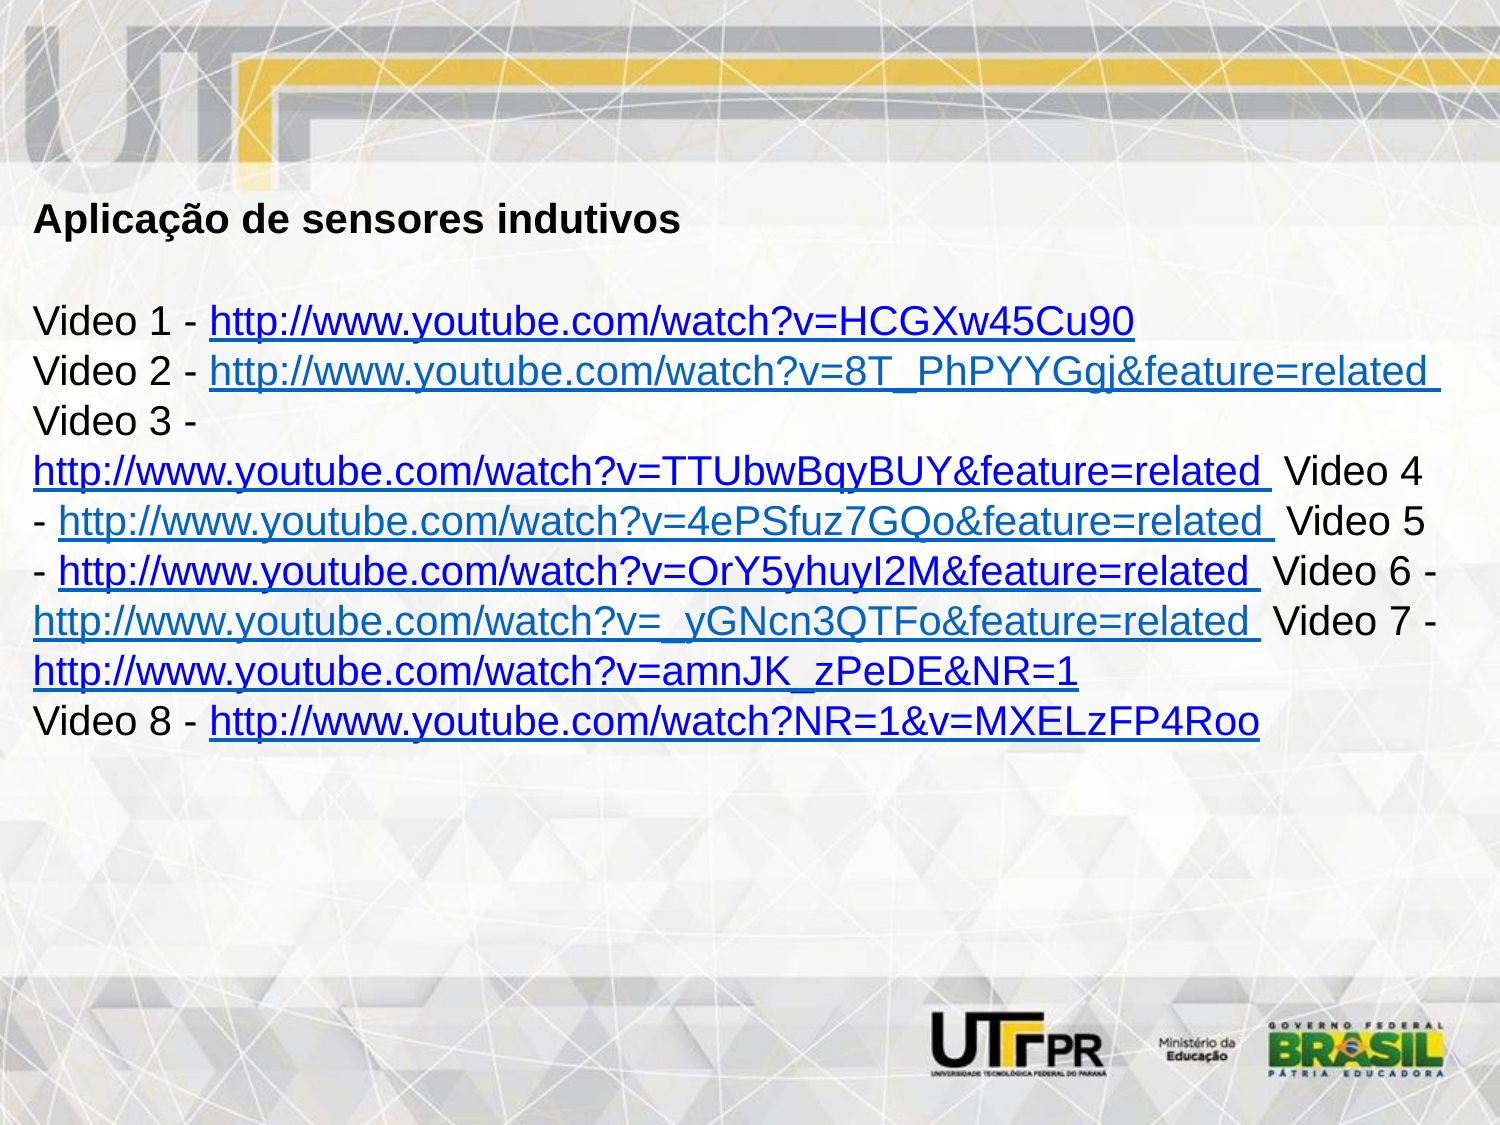

Aplicação de sensores indutivos

Video 1 - http://www.youtube.com/watch?v=HCGXw45Cu90
Video 2 - http://www.youtube.com/watch?v=8T_PhPYYGgj&feature=related  Video 3 - http://www.youtube.com/watch?v=TTUbwBqyBUY&feature=related  Video 4 - http://www.youtube.com/watch?v=4ePSfuz7GQo&feature=related  Video 5 - http://www.youtube.com/watch?v=OrY5yhuyI2M&feature=related  Video 6 - http://www.youtube.com/watch?v=_yGNcn3QTFo&feature=related  Video 7 - http://www.youtube.com/watch?v=amnJK_zPeDE&NR=1
Video 8 - http://www.youtube.com/watch?NR=1&v=MXELzFP4Roo